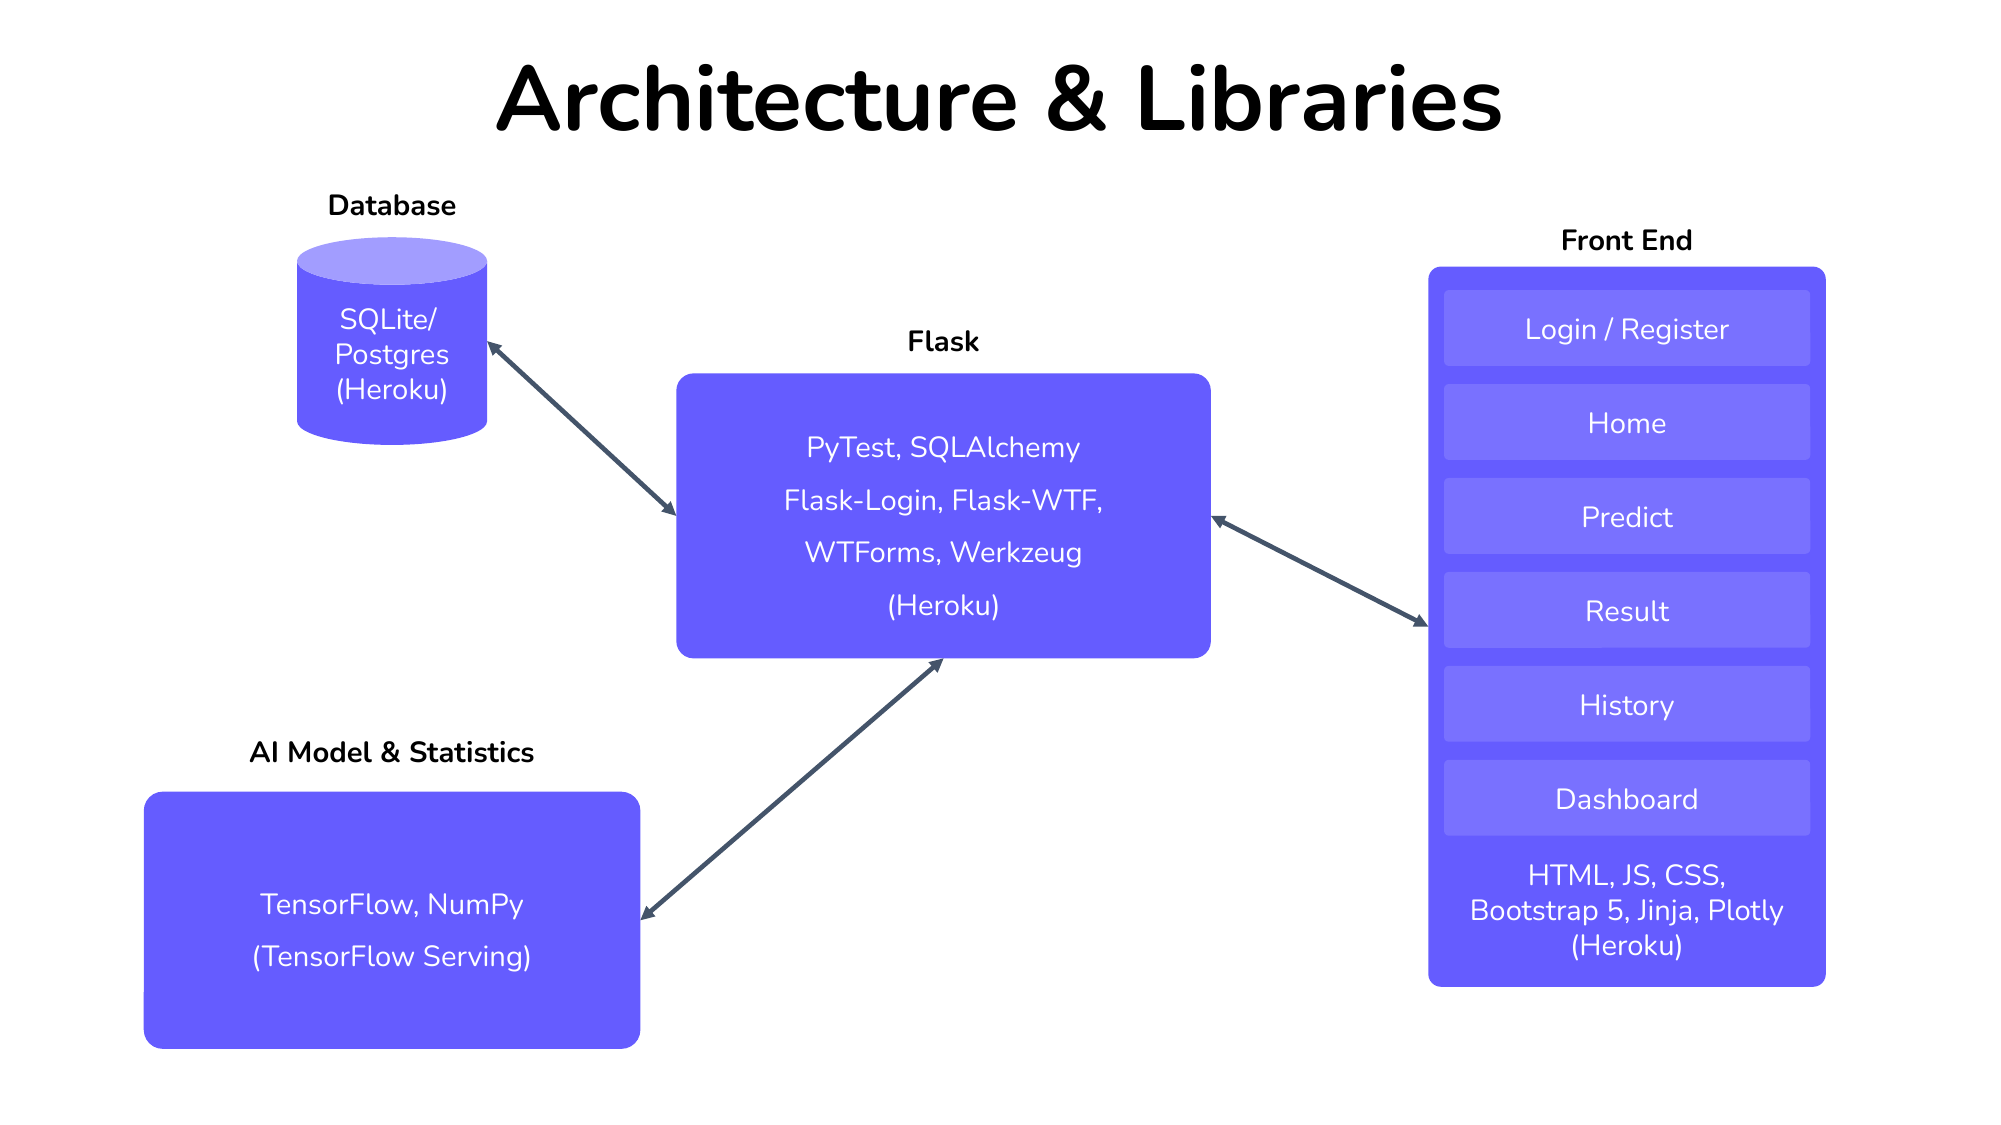

# Architecture & Libraries
Database
Front End
SQLite/
Postgres (Heroku)

Login / Register
Flask
PyTest, SQLAlchemy
Flask-Login, Flask-WTF,
WTForms, Werkzeug
(Heroku)
Home
Predict
Result
History
AI Model & Statistics
Dashboard
TensorFlow, NumPy
(TensorFlow Serving)
HTML, JS, CSS, Bootstrap 5, Jinja, Plotly
(Heroku)